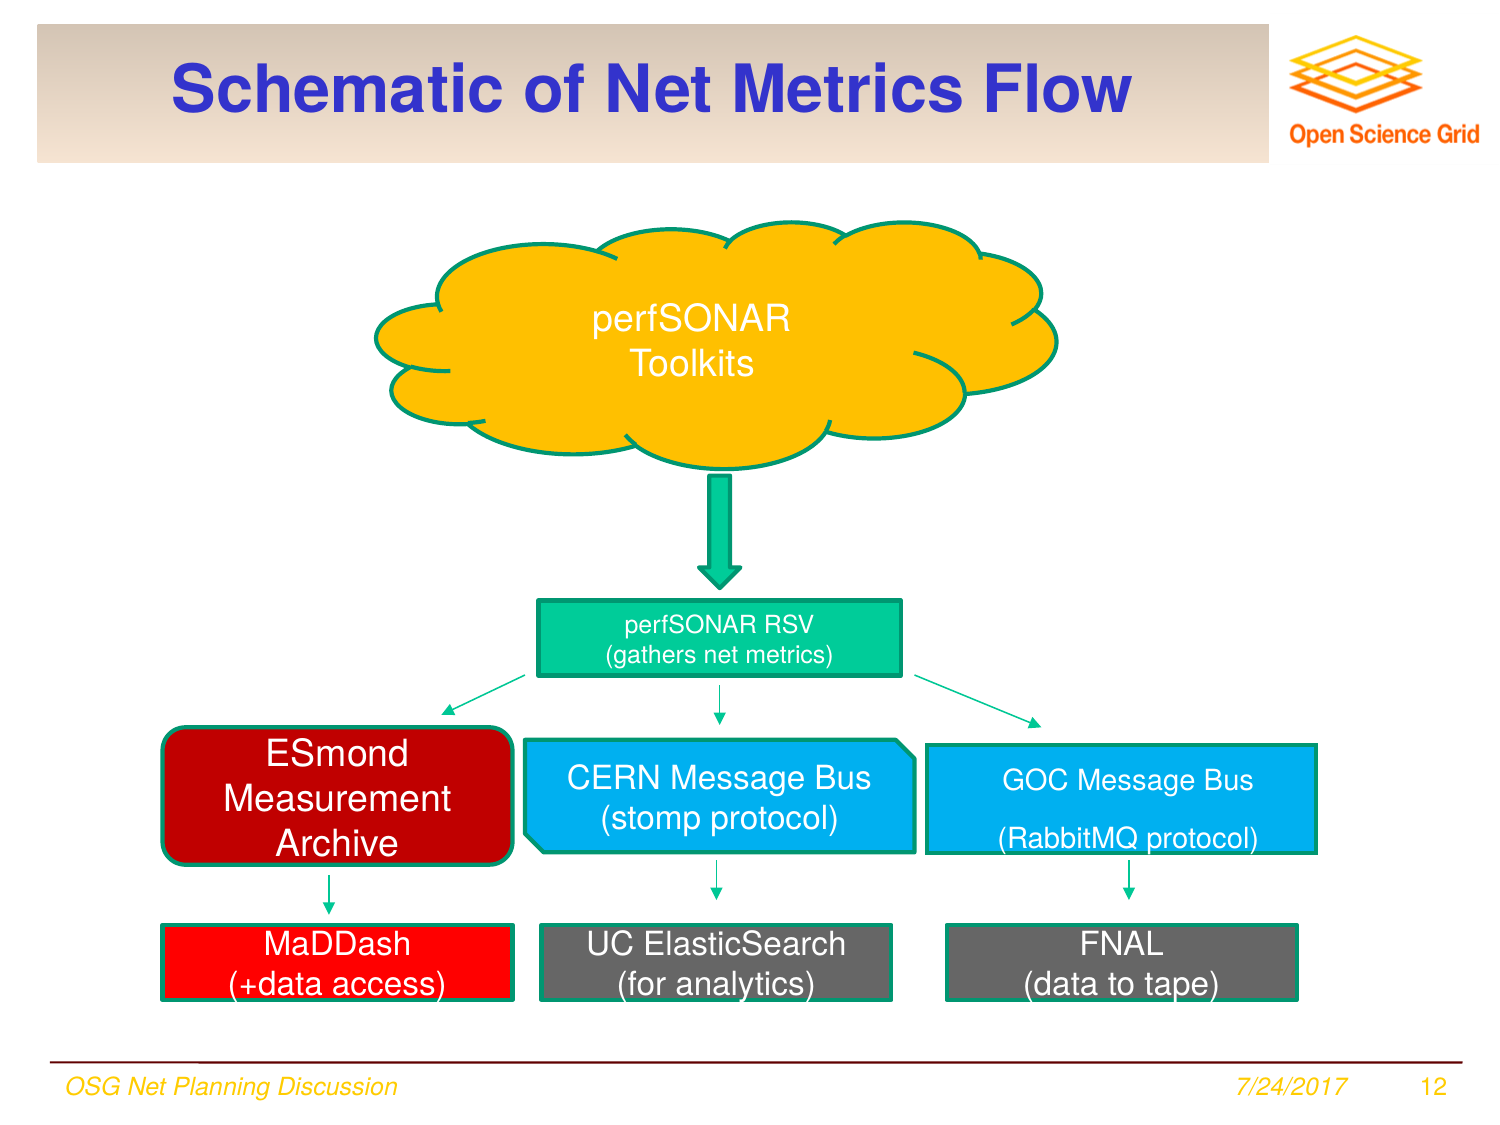

# Schematic of Net Metrics Flow
perfSONAR
Toolkits

perfSONAR RSV
(gathers net metrics)
ESmond Measurement Archive
CERN Message Bus
(stomp protocol)
GOC Message Bus
(RabbitMQ protocol)
MaDDash
(+data access)
UC ElasticSearch
(for analytics)
FNAL
(data to tape)
OSG Net Planning Discussion
7/24/2017
12